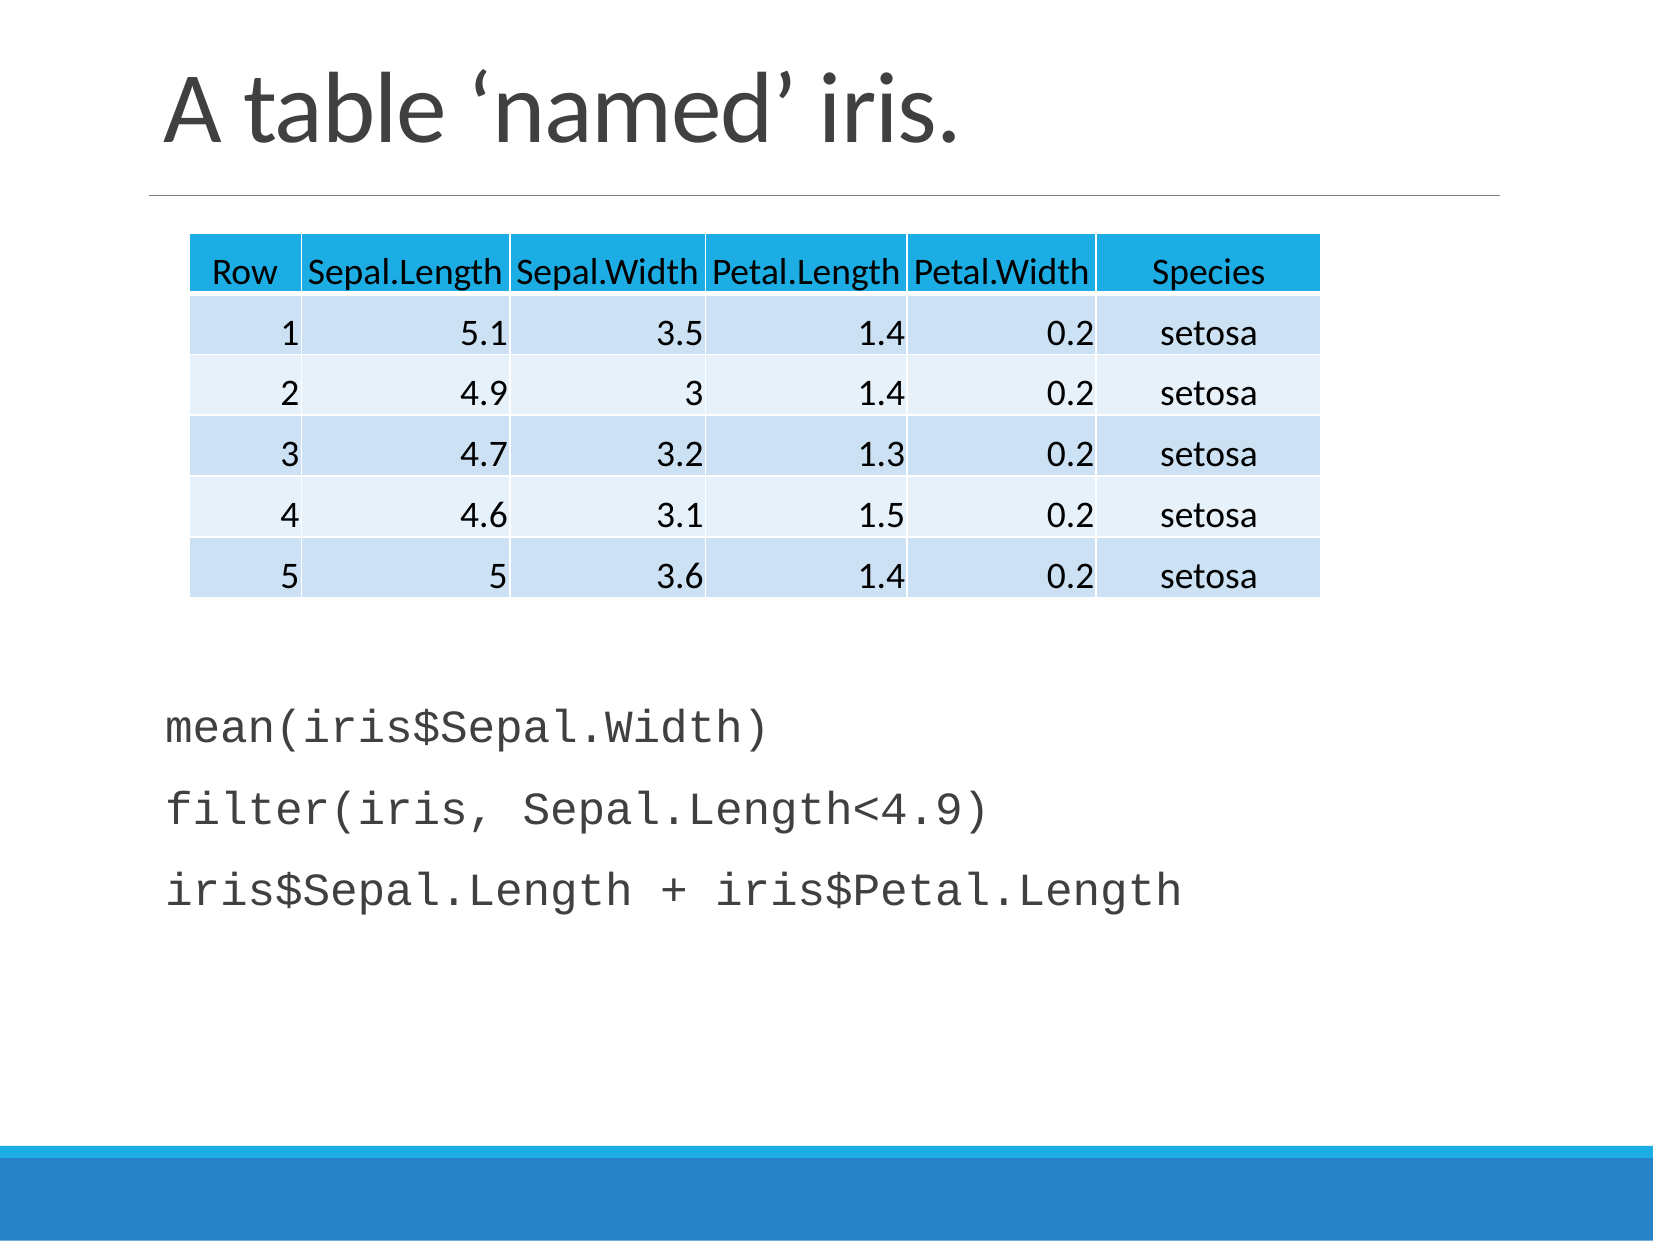

# A table ‘named’ iris.
| Row | Sepal.Length | Sepal.Width | Petal.Length | Petal.Width | Species |
| --- | --- | --- | --- | --- | --- |
| 1 | 5.1 | 3.5 | 1.4 | 0.2 | setosa |
| 2 | 4.9 | 3 | 1.4 | 0.2 | setosa |
| 3 | 4.7 | 3.2 | 1.3 | 0.2 | setosa |
| 4 | 4.6 | 3.1 | 1.5 | 0.2 | setosa |
| 5 | 5 | 3.6 | 1.4 | 0.2 | setosa |
mean(iris$Sepal.Width)
filter(iris, Sepal.Length<4.9)
iris$Sepal.Length + iris$Petal.Length